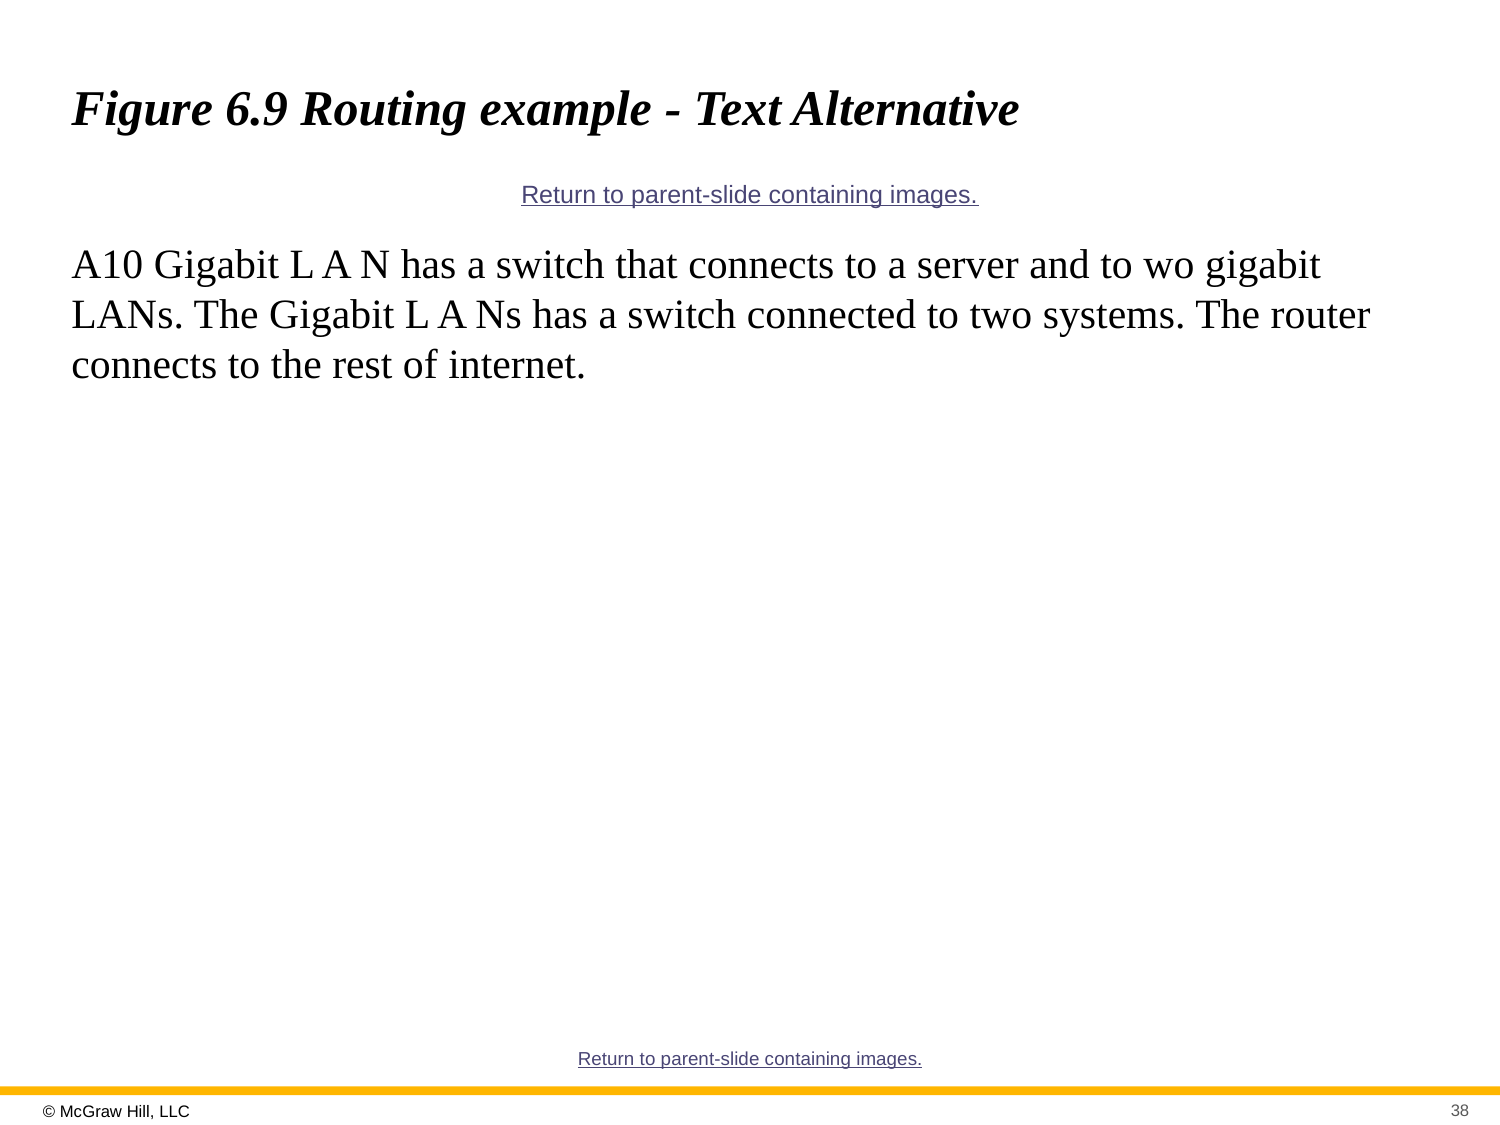

# Figure 6.9 Routing example - Text Alternative
Return to parent-slide containing images.
A10 Gigabit L A N has a switch that connects to a server and to wo gigabit LANs. The Gigabit L A Ns has a switch connected to two systems. The router connects to the rest of internet.
Return to parent-slide containing images.
38